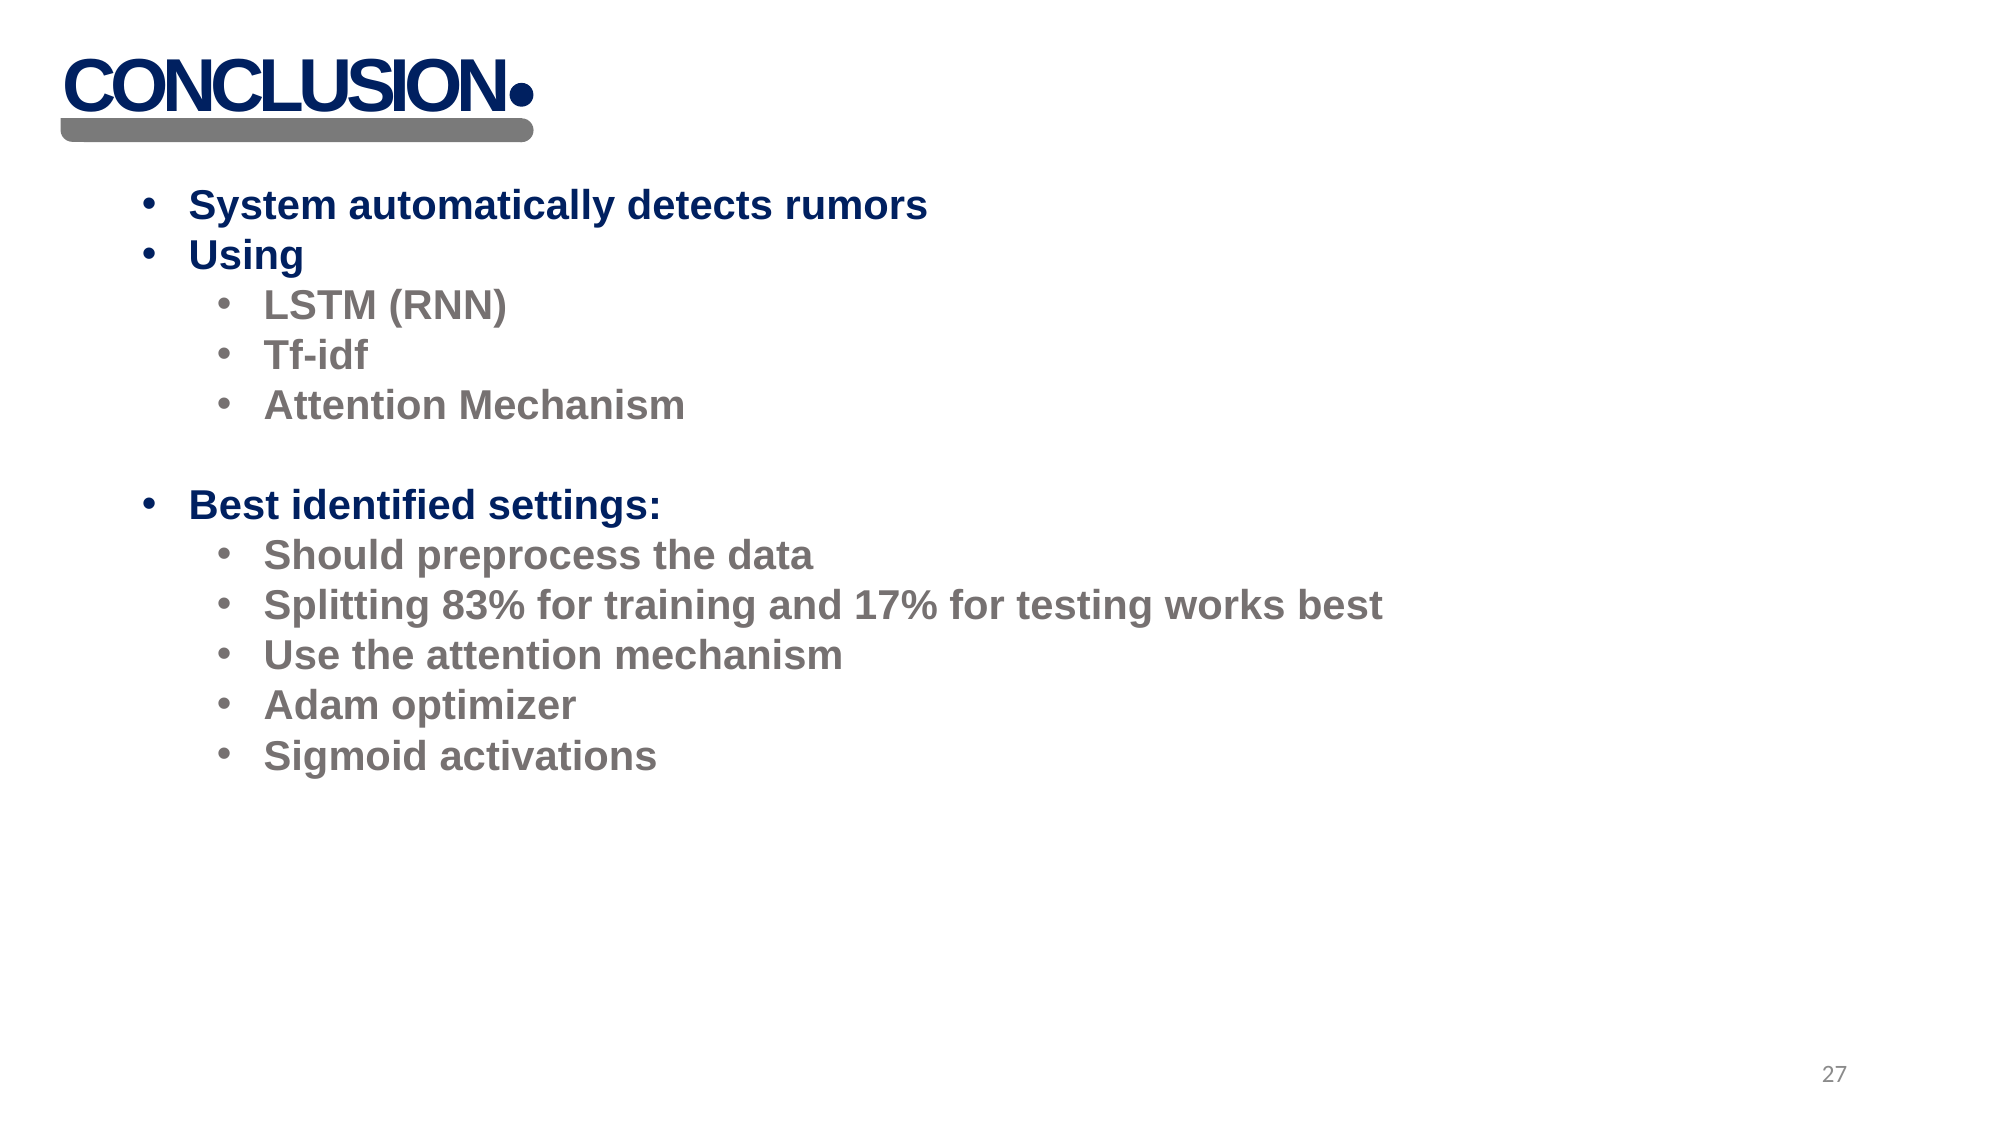

CONCLUSION

System automatically detects rumors
Using
LSTM (RNN)
Tf-idf
Attention Mechanism

Best identified settings:
Should preprocess the data
Splitting 83% for training and 17% for testing works best
Use the attention mechanism
Adam optimizer
Sigmoid activations

27